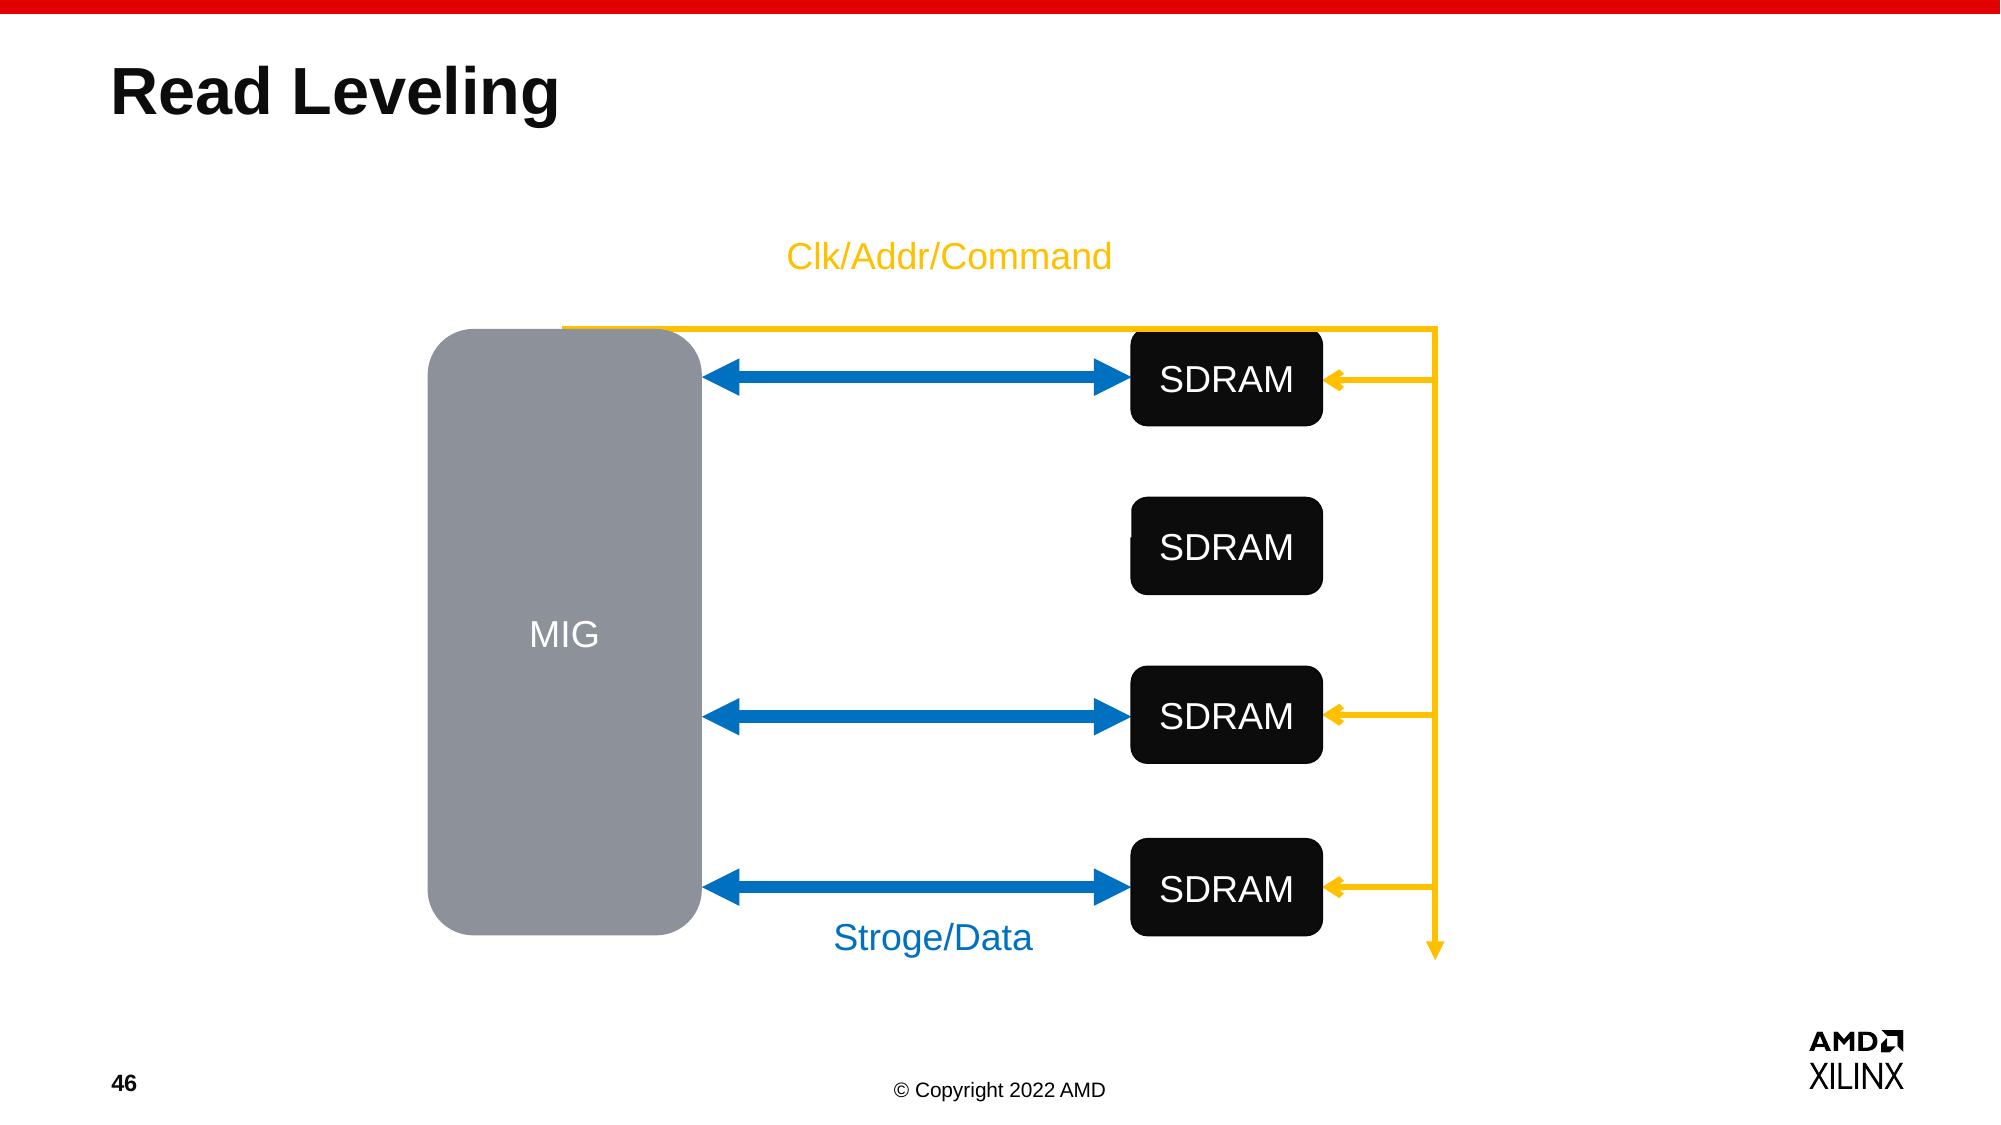

# Read Leveling
Clk/Addr/Command
MIG
SDRAM
DQS

SDRAM

DQ
SDRAM
SDRAM
Stroge/Data
46